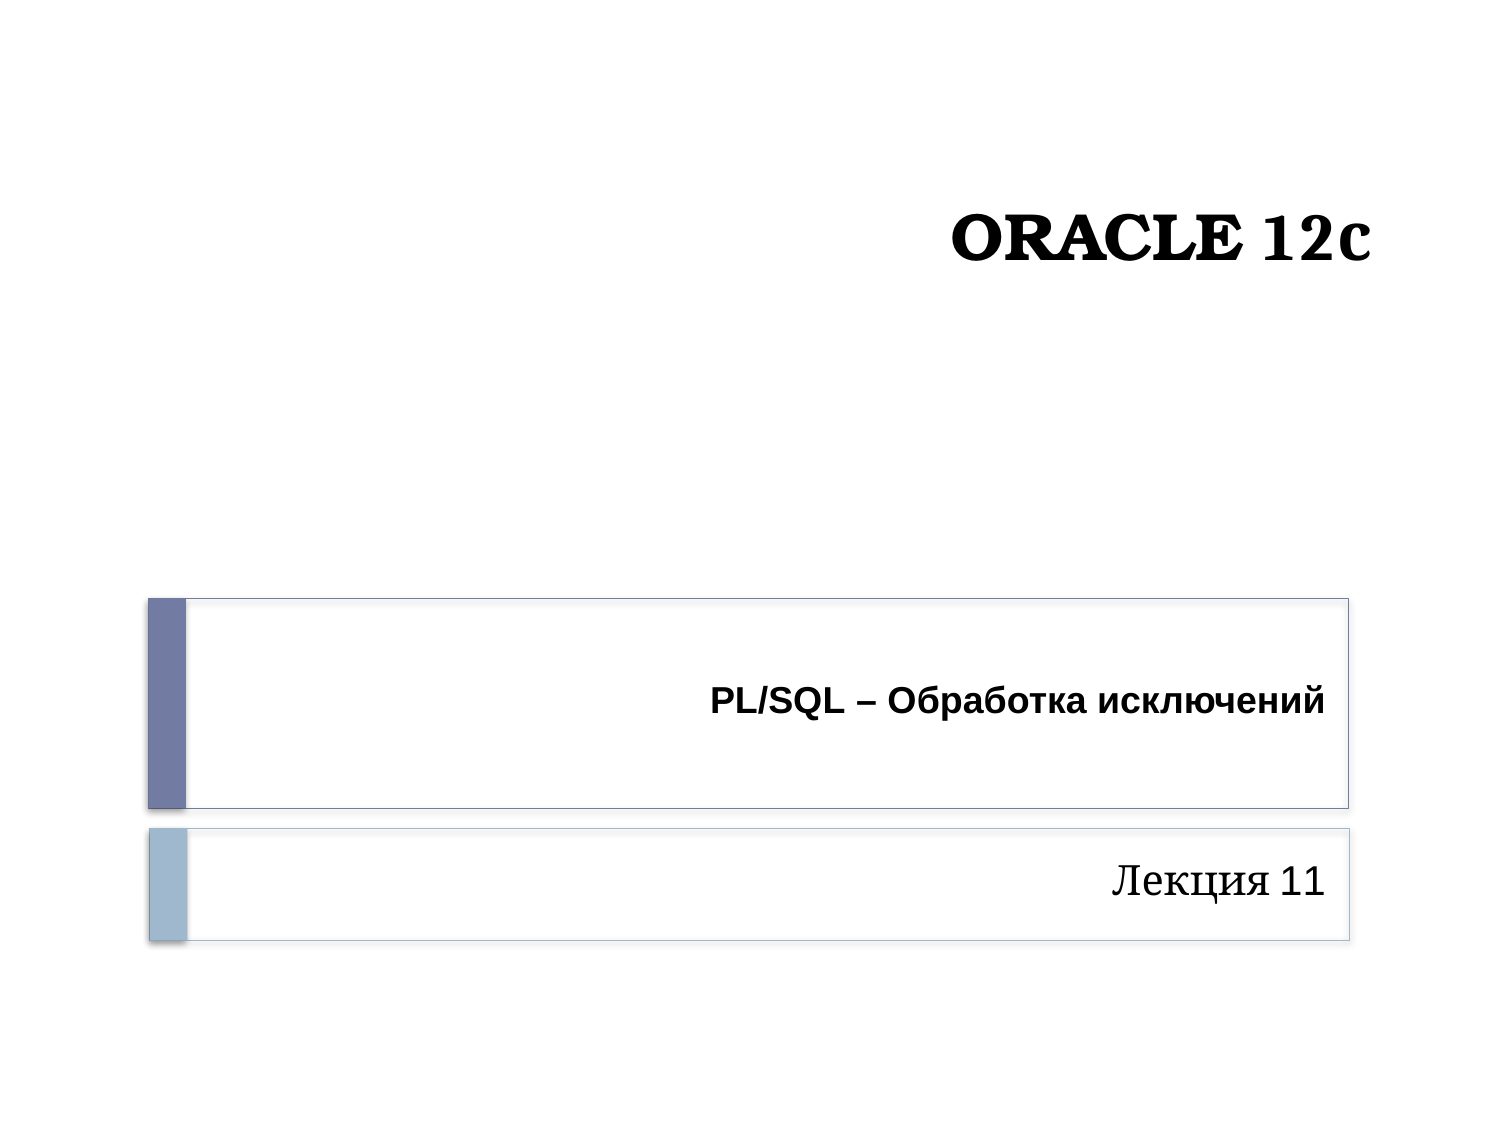

# ORACLE 12с
PL/SQL – Обработка исключений
Лекция 11